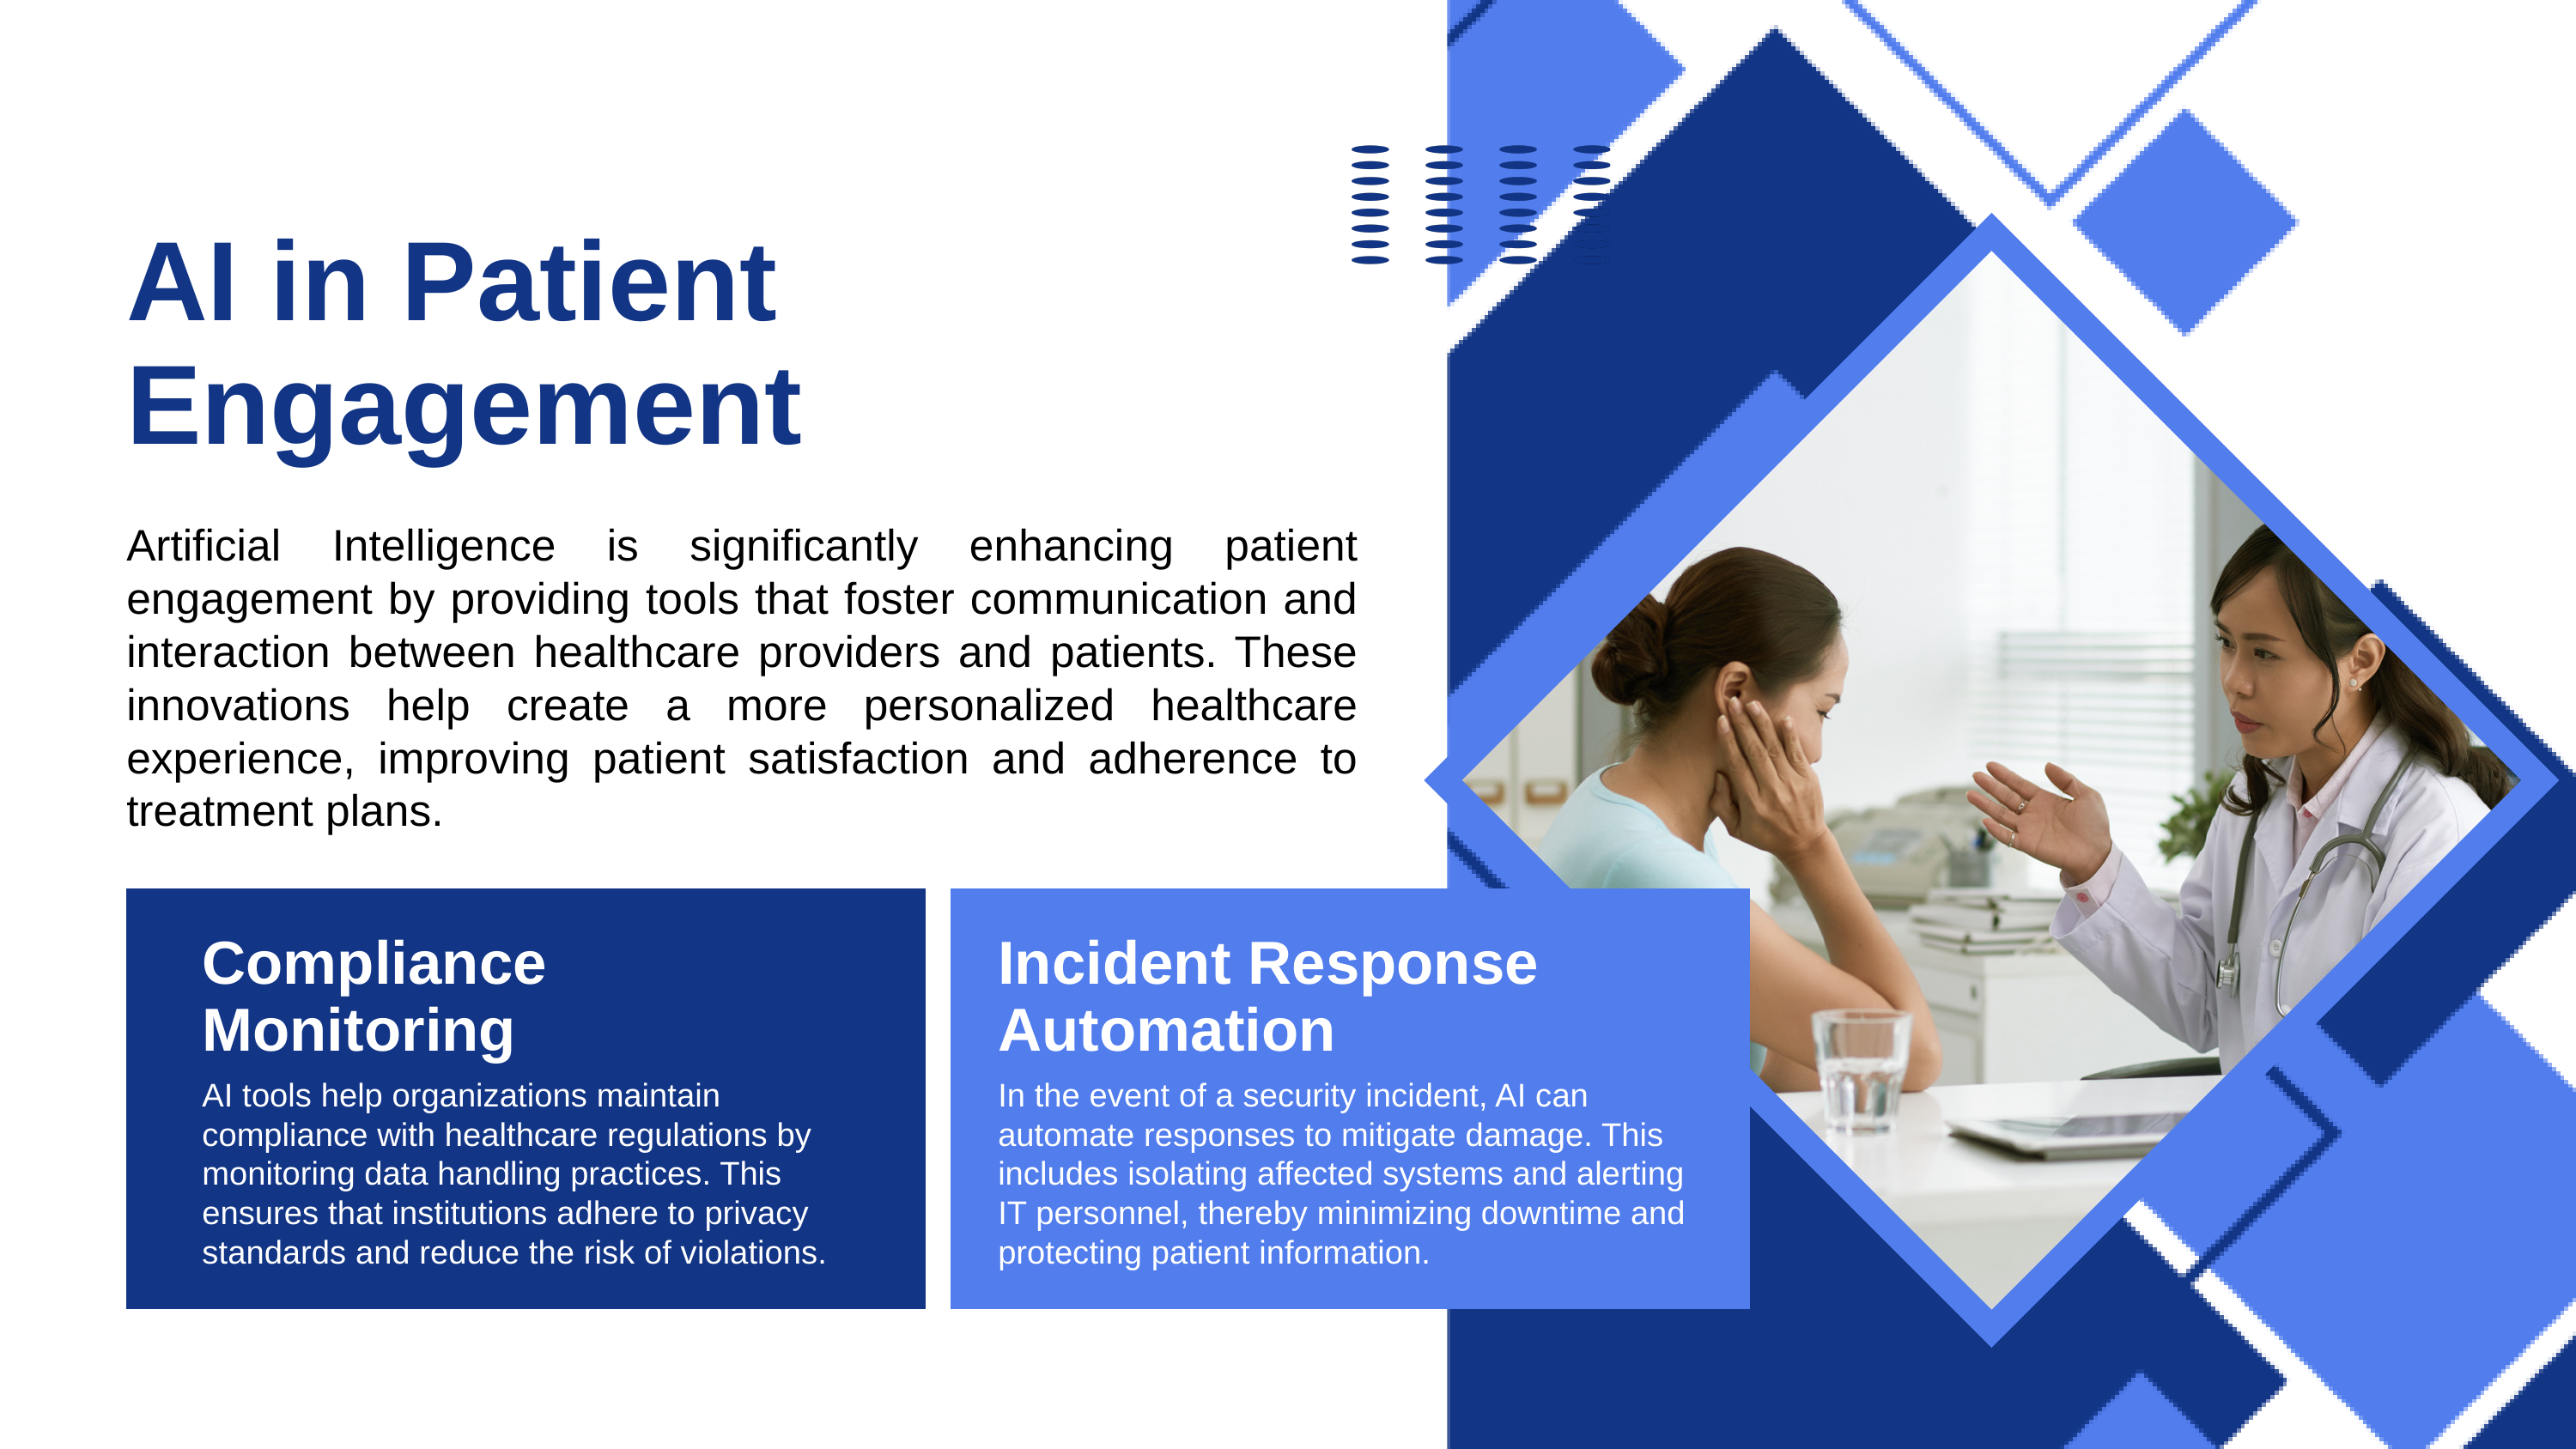

AI in Patient Engagement

Artificial Intelligence is significantly enhancing patient engagement by providing tools that foster communication and interaction between healthcare providers and patients. These innovations help create a more personalized healthcare experience, improving patient satisfaction and adherence to treatment plans.

Compliance Monitoring
Incident Response Automation
AI tools help organizations maintain compliance with healthcare regulations by monitoring data handling practices. This ensures that institutions adhere to privacy standards and reduce the risk of violations.
In the event of a security incident, AI can automate responses to mitigate damage. This includes isolating affected systems and alerting IT personnel, thereby minimizing downtime and protecting patient information.